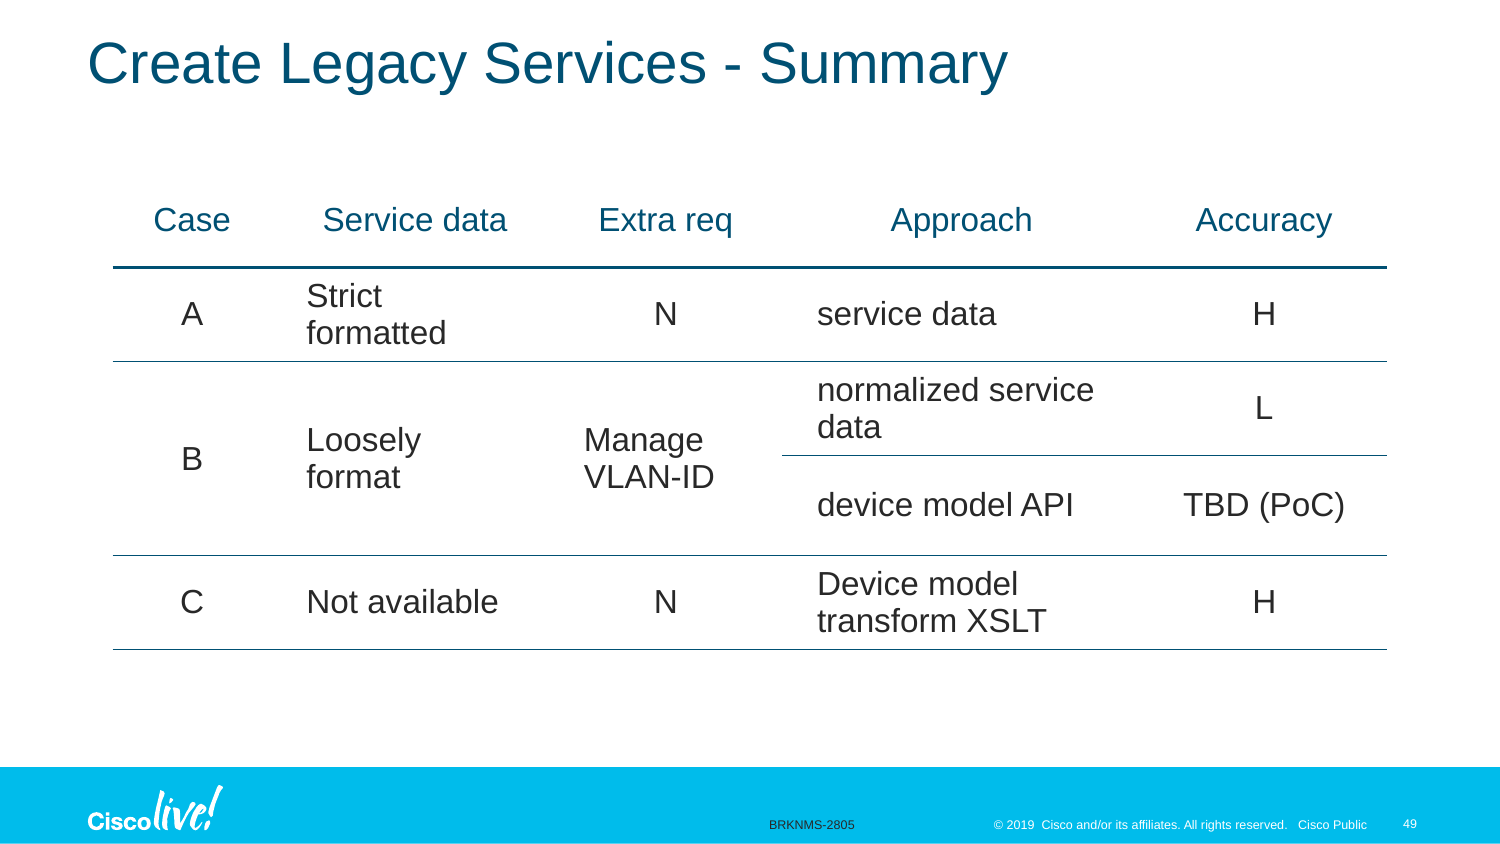

# Create Legacy Services - Summary
| Case | Service data | Extra req | Approach | Accuracy |
| --- | --- | --- | --- | --- |
| A | Strict formatted | N | service data | H |
| B | Loosely format | Manage VLAN-ID | normalized service data | L |
|  |  |  | device model API | TBD (PoC) |
| C | Not available | N | Device model transform XSLT | H |
49